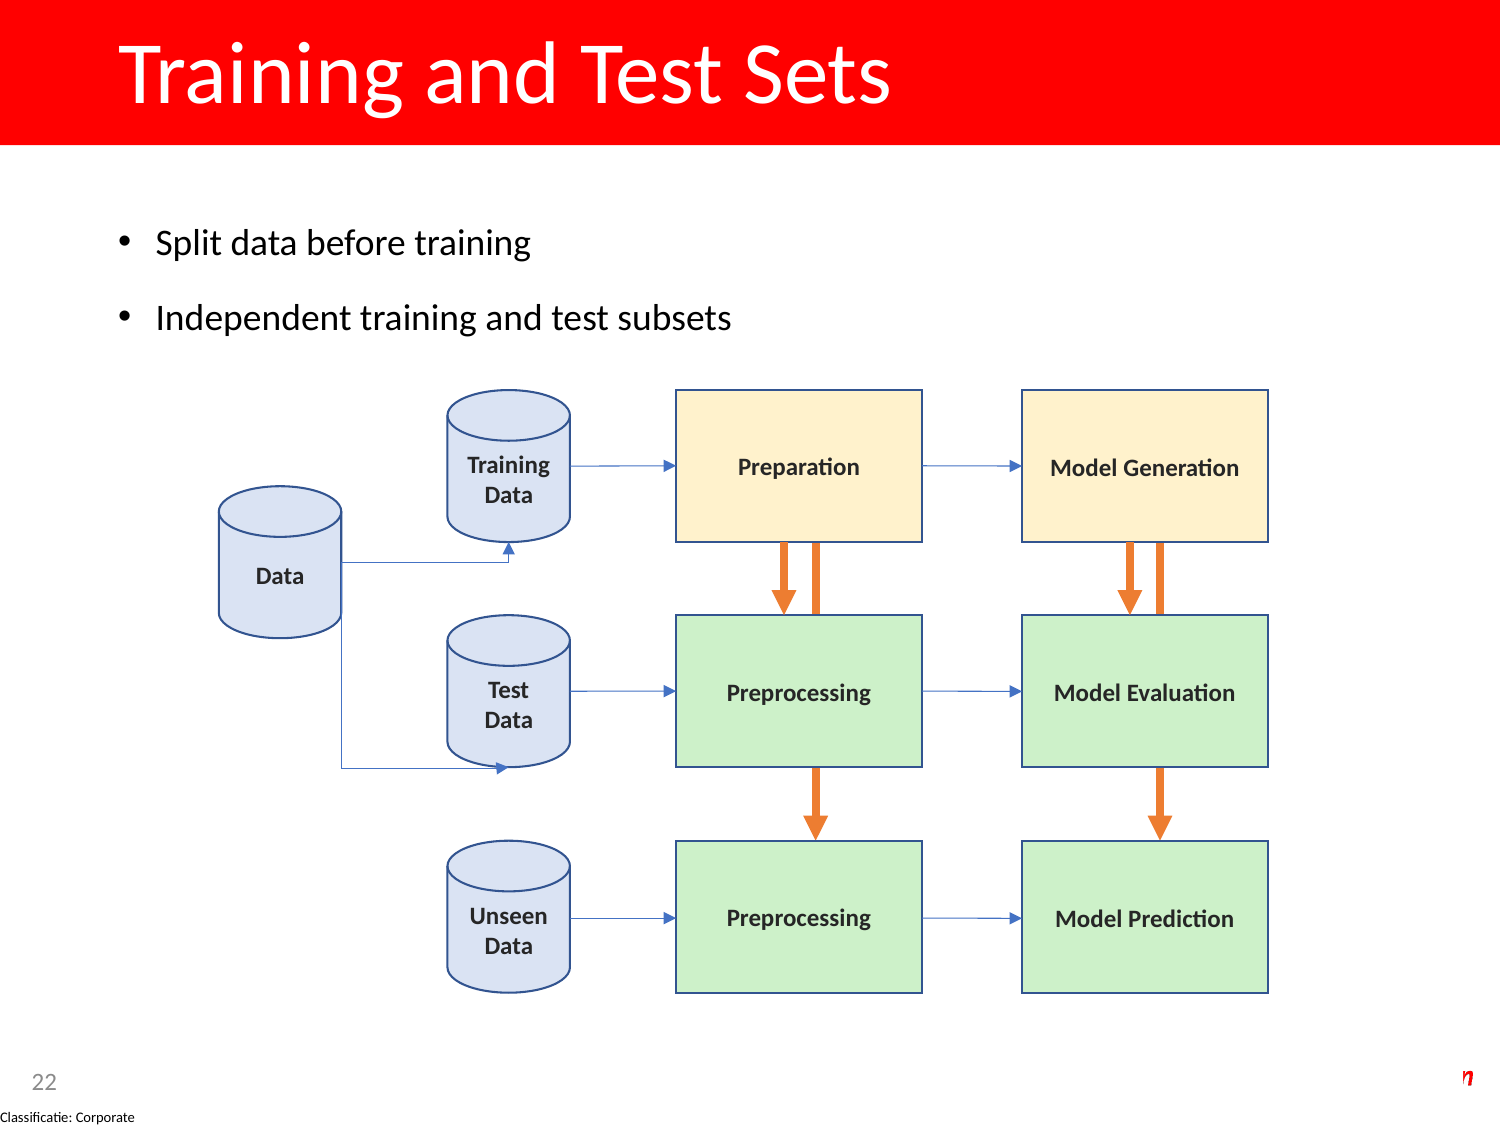

# Training and Test Sets
Split data before training
Independent training and test subsets

Preparation
Model Generation
Training
Data
Data
Preprocessing
Test Data
Model Evaluation
Preprocessing
Unseen Data
Model Prediction

22